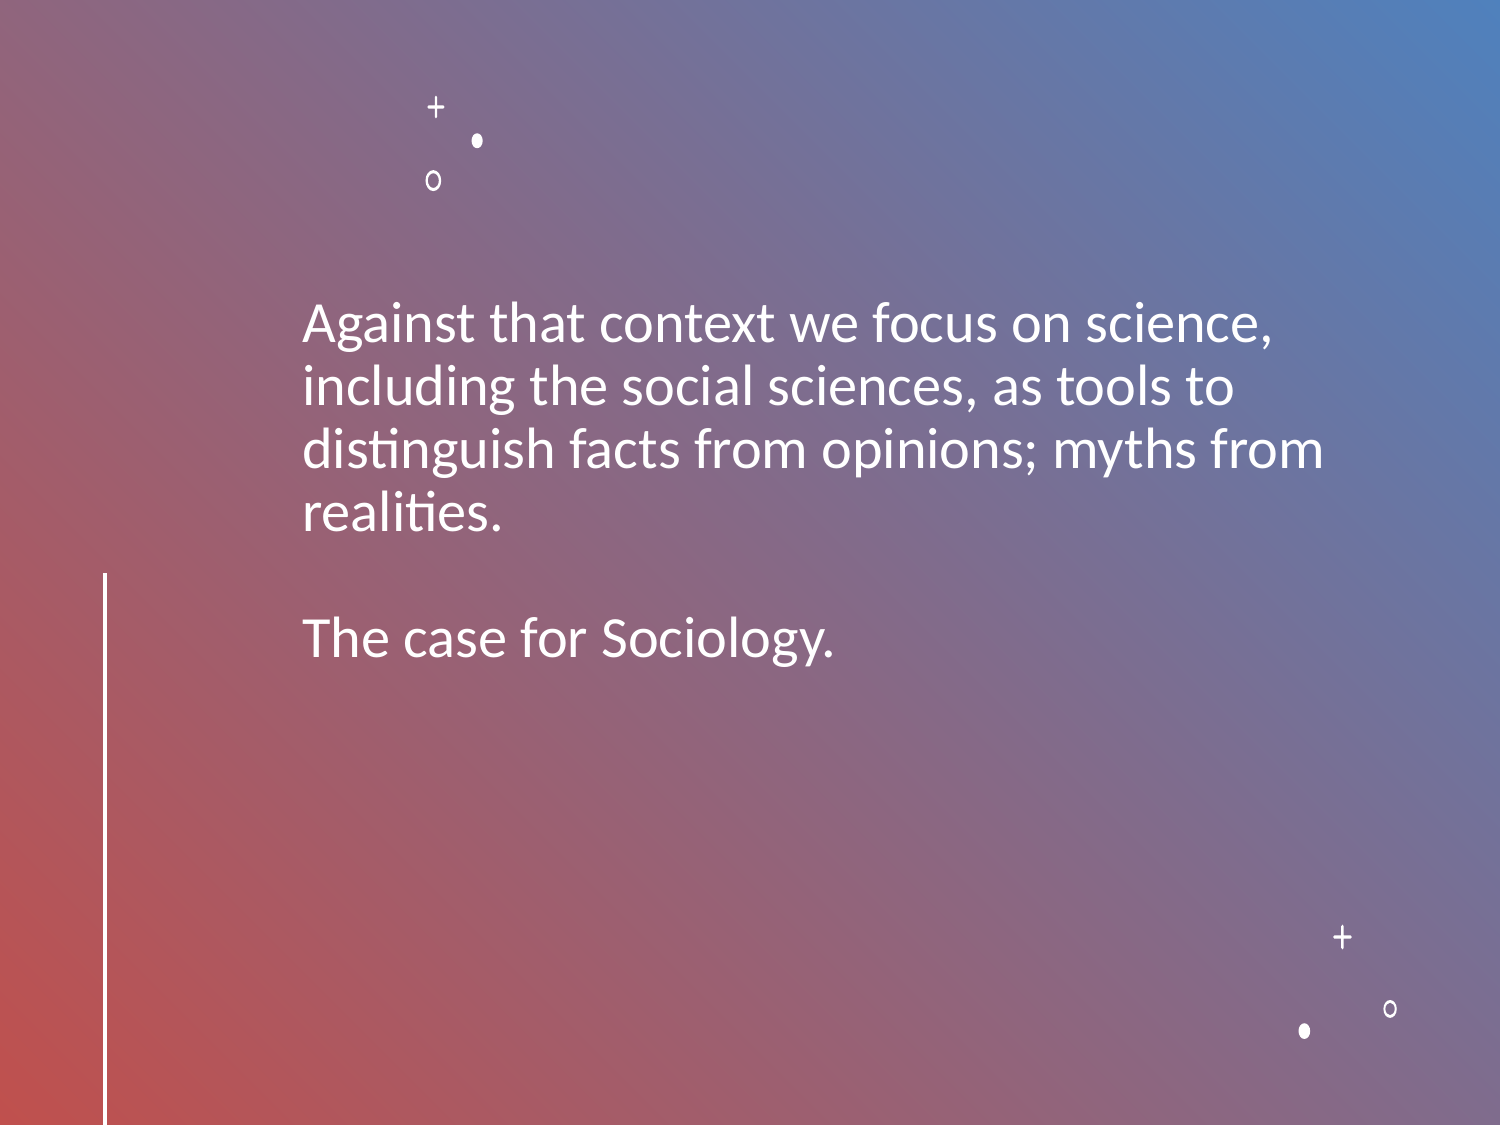

# Against that context we focus on science, including the social sciences, as tools to distinguish facts from opinions; myths from realities. The case for Sociology.